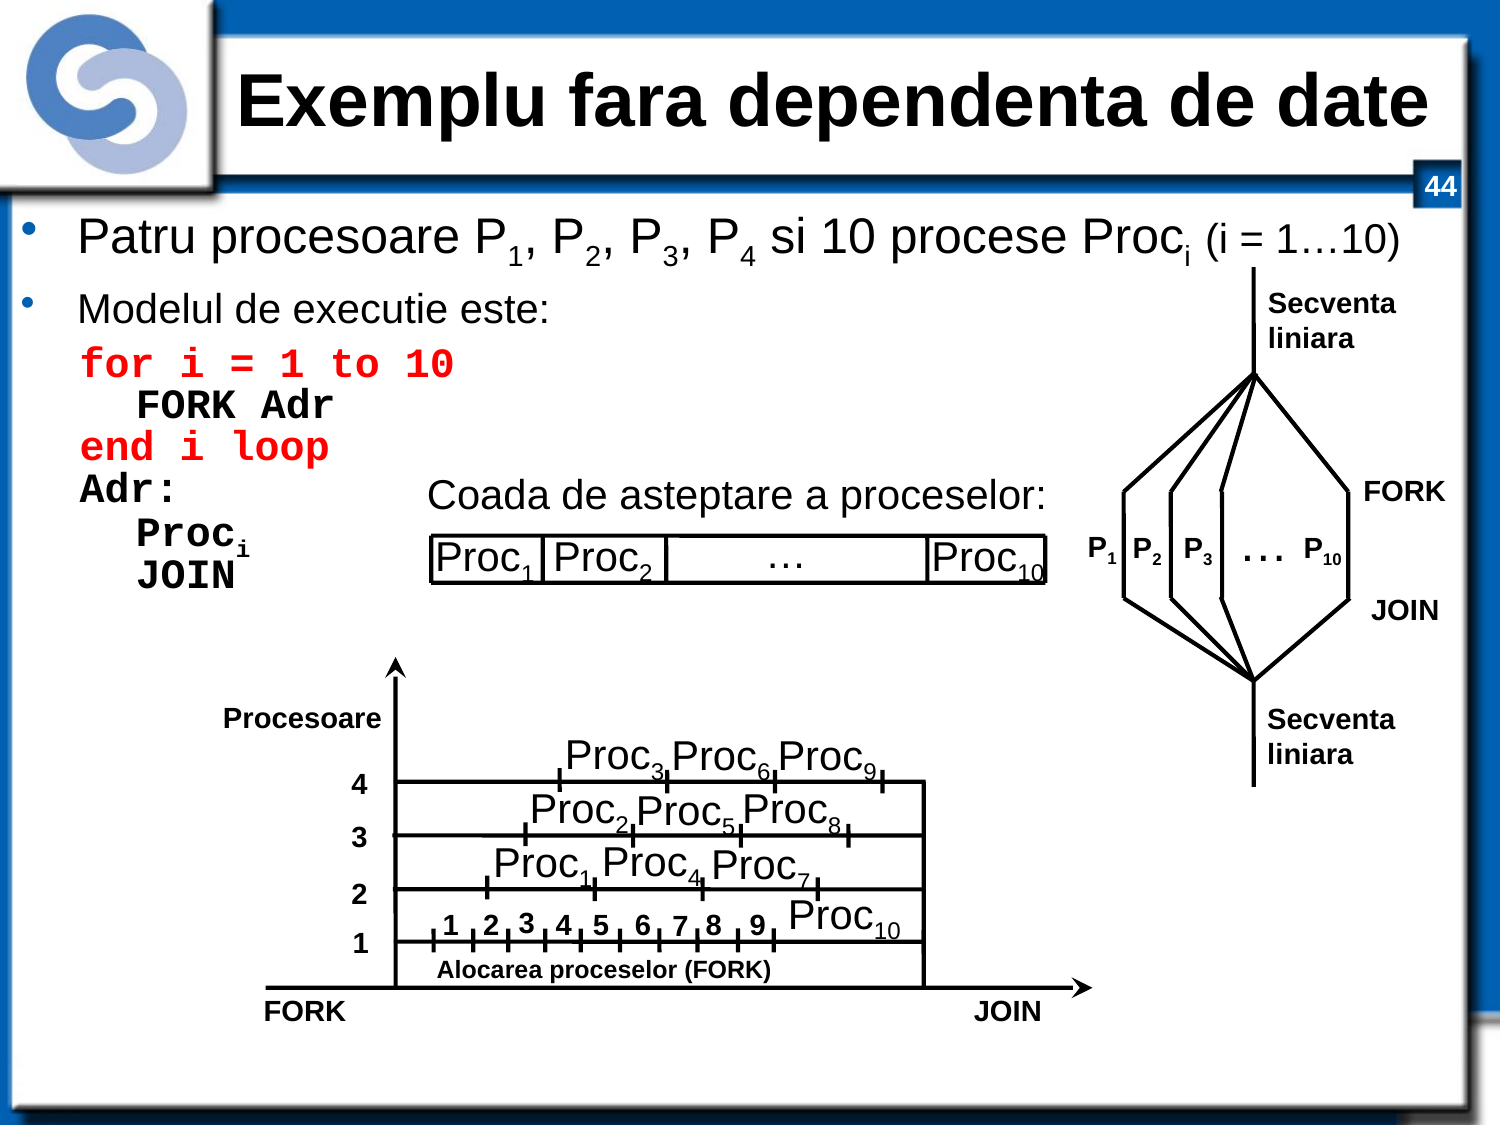

# Exemplu fara dependenta de date
Patru procesoare P1, P2, P3, P4 si 10 procese Proci (i = 1…10)
Modelul de executie este:

Secventa
liniara

FORK

 …
P1
P2
P3
P10
JOIN

Secventa
liniara
for i = 1 to 10
	FORK Adr
end i loop
Adr:
	Proci
	JOIN
Coada de asteptare a proceselor:
Proc2
Proc10
Proc1
…

Procesoare
Proc3
Proc6
Proc9
4

Proc2
Proc8
Proc5

3

Proc4
Proc1
Proc7

2

Proc10

3
1
2
4
5
6
8
9
7
1

Alocarea proceselor (FORK)
FORK
JOIN